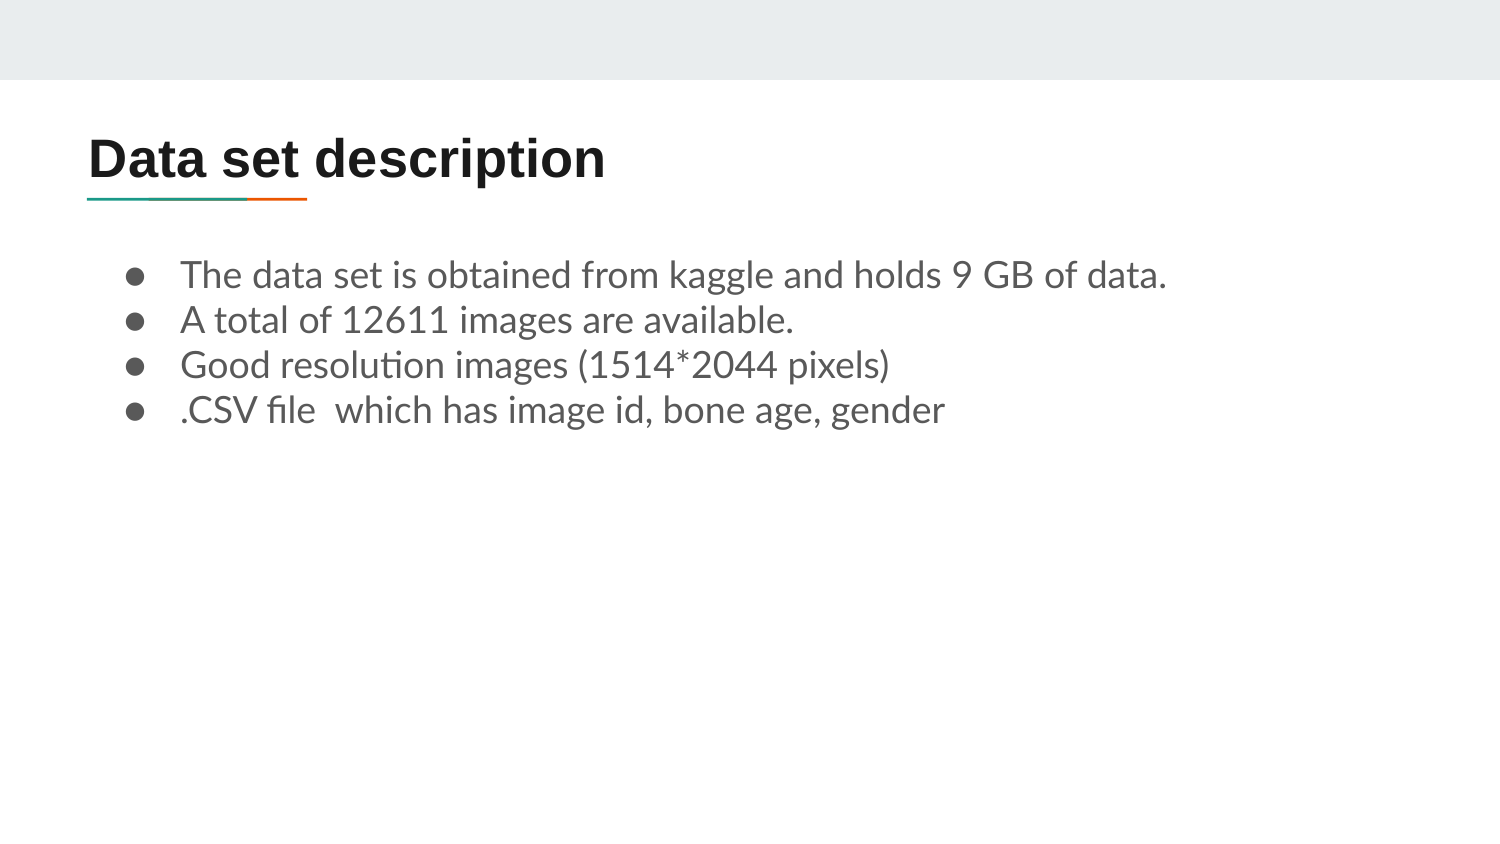

# Data set description
The data set is obtained from kaggle and holds 9 GB of data.
A total of 12611 images are available.
Good resolution images (1514*2044 pixels)
.CSV file  which has image id, bone age, gender